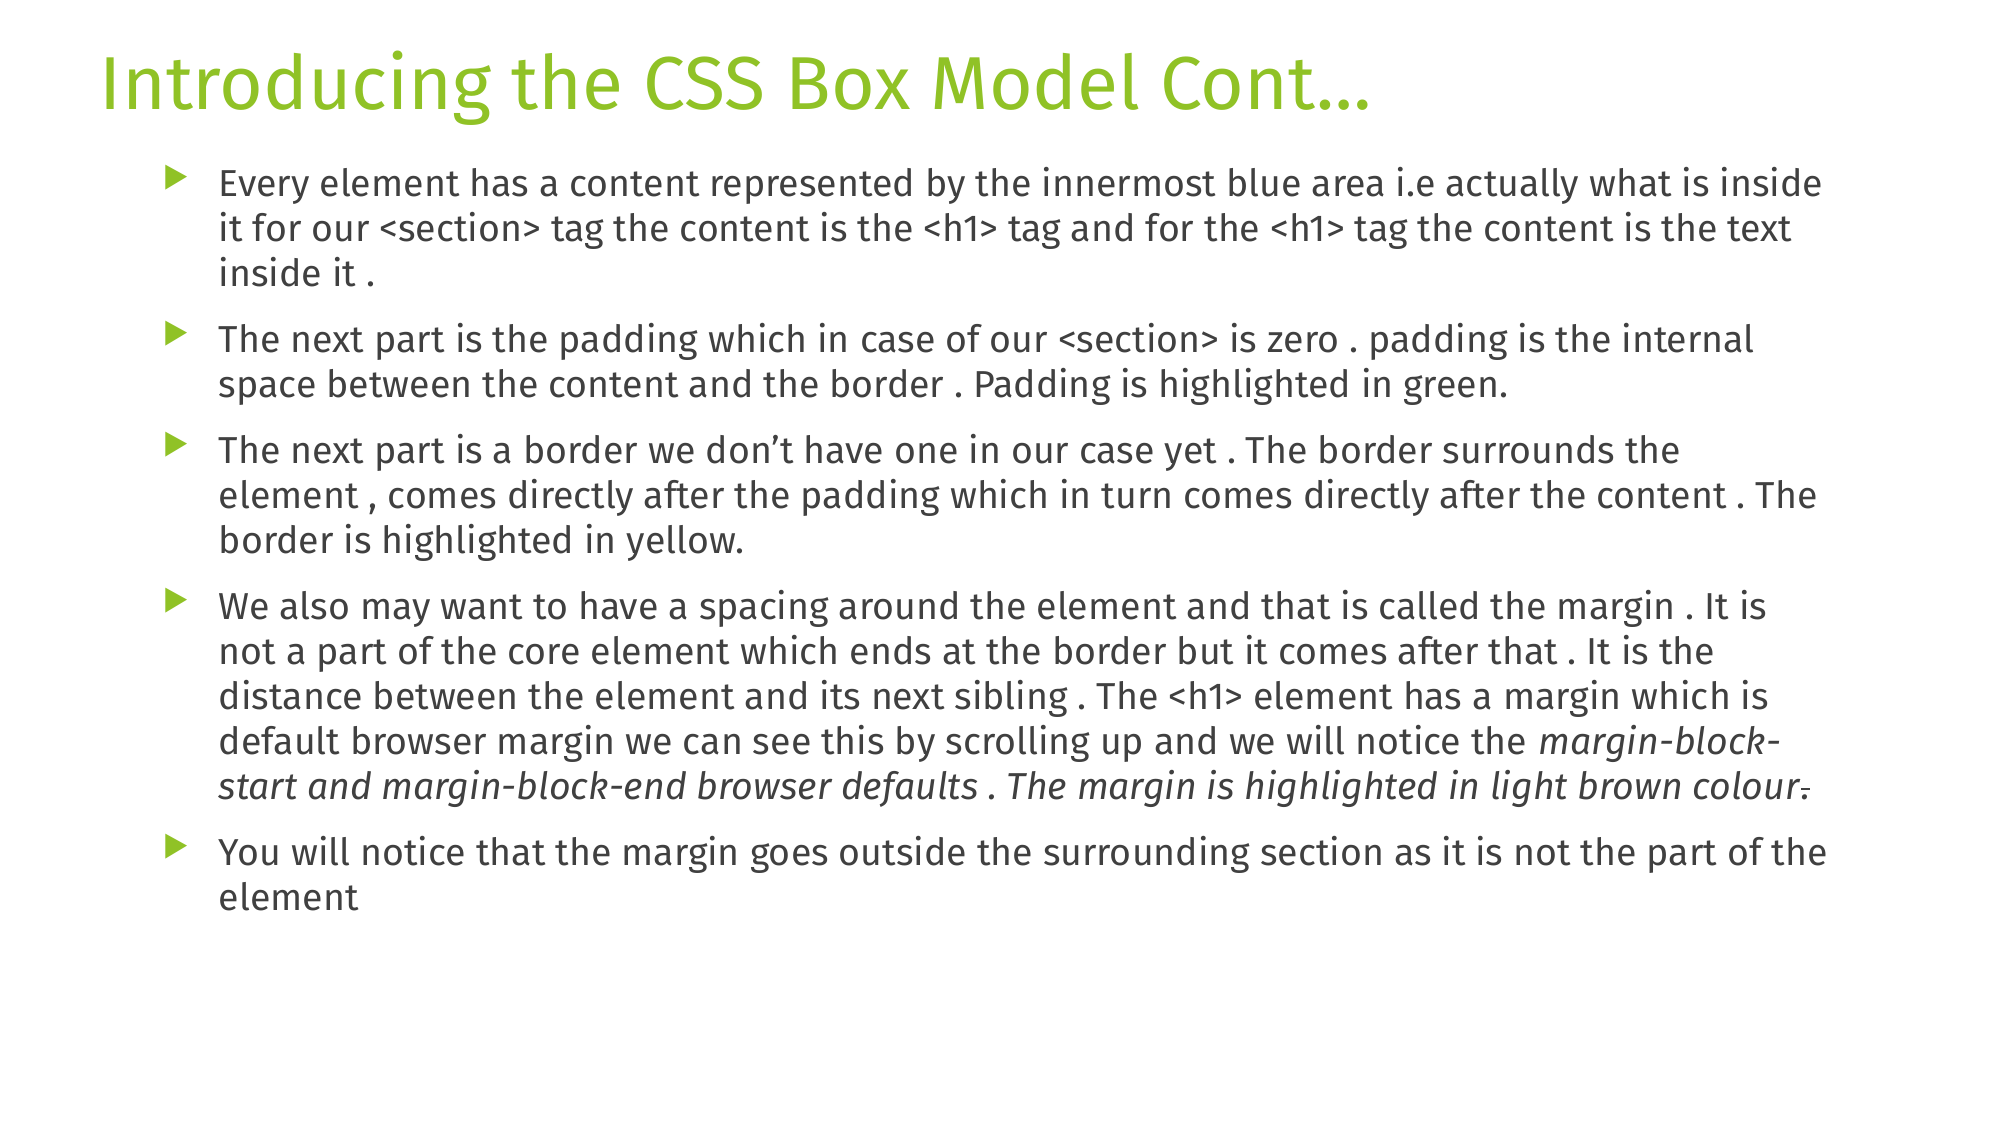

# Introducing the CSS Box Model Cont…
Every element has a content represented by the innermost blue area i.e actually what is inside it for our <section> tag the content is the <h1> tag and for the <h1> tag the content is the text inside it .
The next part is the padding which in case of our <section> is zero . padding is the internal space between the content and the border . Padding is highlighted in green.
The next part is a border we don’t have one in our case yet . The border surrounds the element , comes directly after the padding which in turn comes directly after the content . The border is highlighted in yellow.
We also may want to have a spacing around the element and that is called the margin . It is not a part of the core element which ends at the border but it comes after that . It is the distance between the element and its next sibling . The <h1> element has a margin which is default browser margin we can see this by scrolling up and we will notice the margin-block-start and margin-block-end browser defaults . The margin is highlighted in light brown colour.
You will notice that the margin goes outside the surrounding section as it is not the part of the element